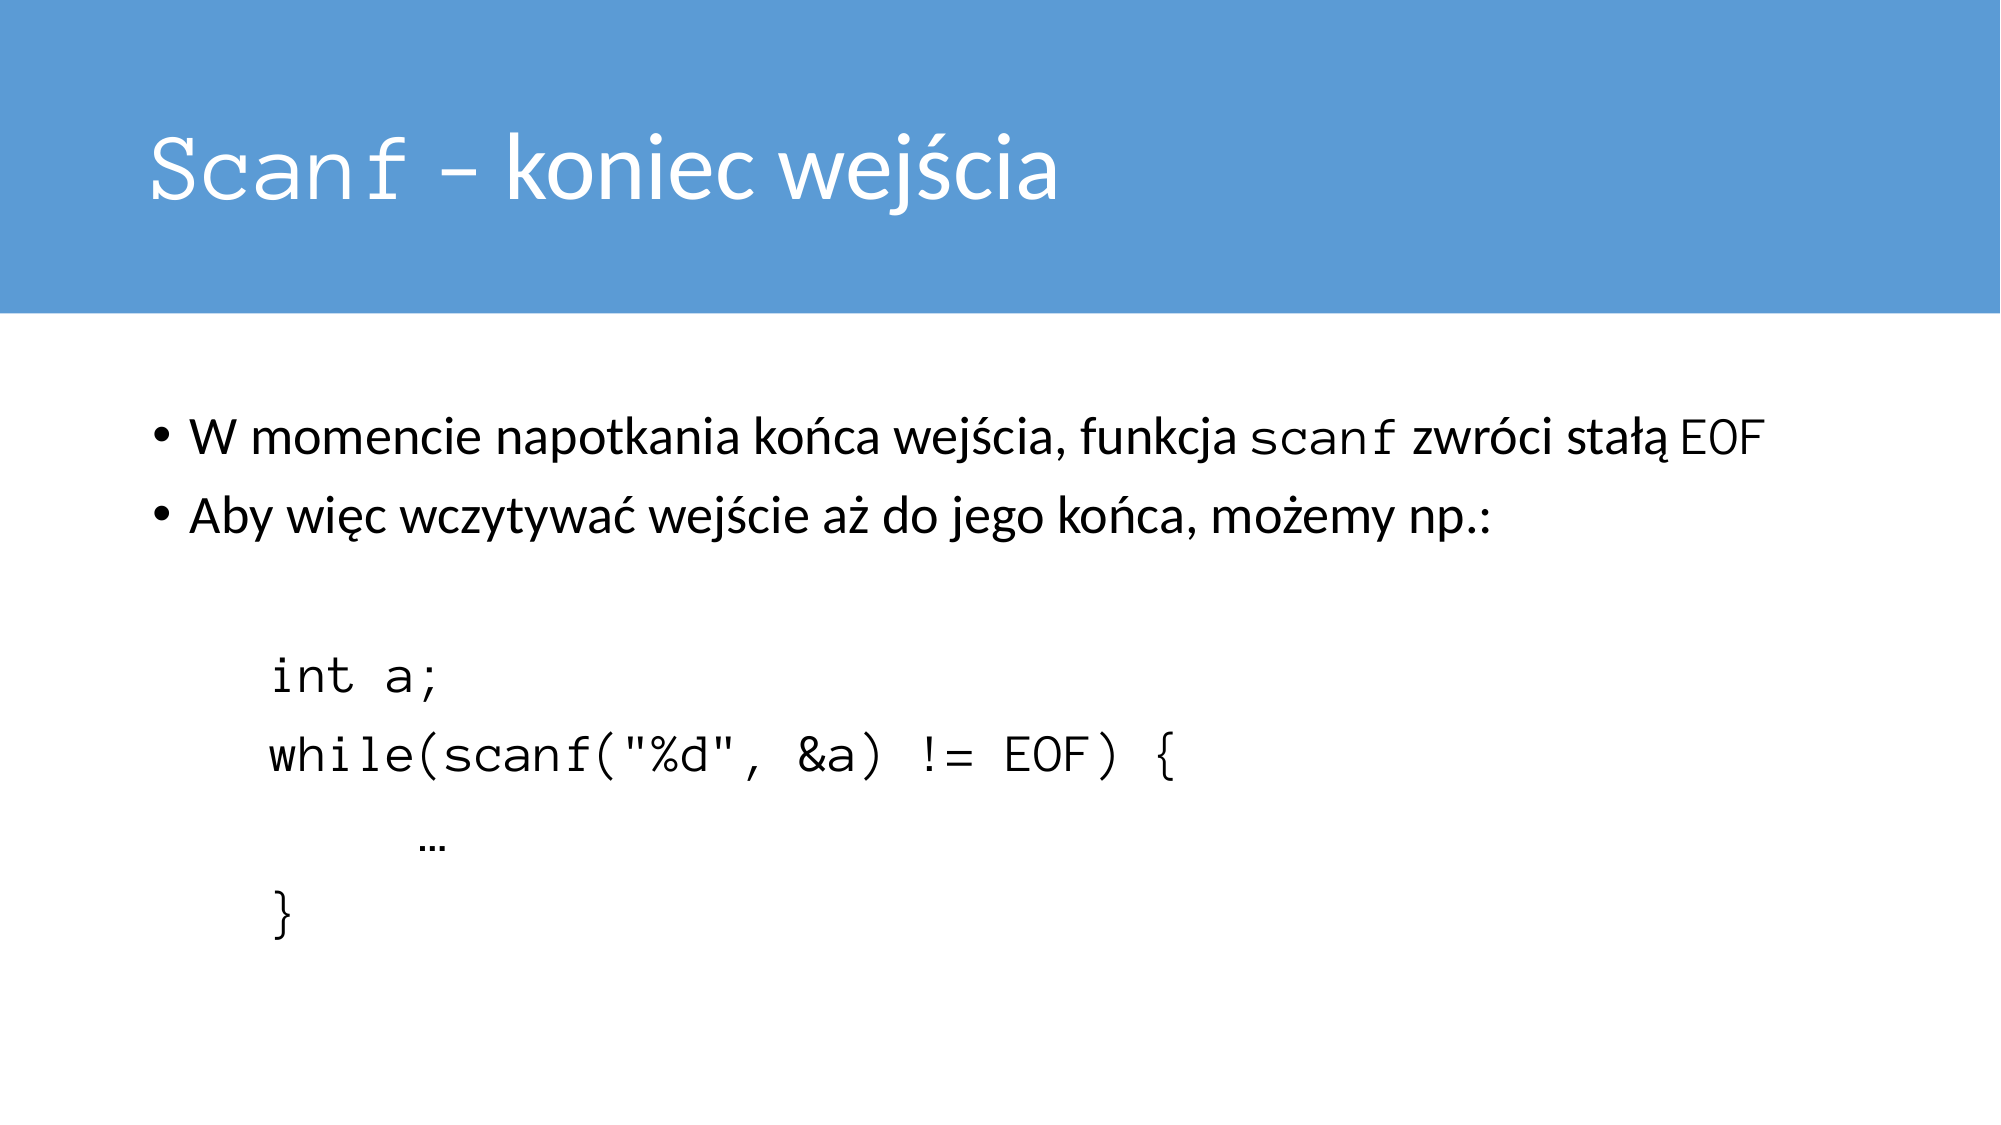

# Scanf – koniec wejścia
W momencie napotkania końca wejścia, funkcja scanf zwróci stałą EOF
Aby więc wczytywać wejście aż do jego końca, możemy np.:

int a;
while(scanf("%d", &a) != EOF) {
	…
}